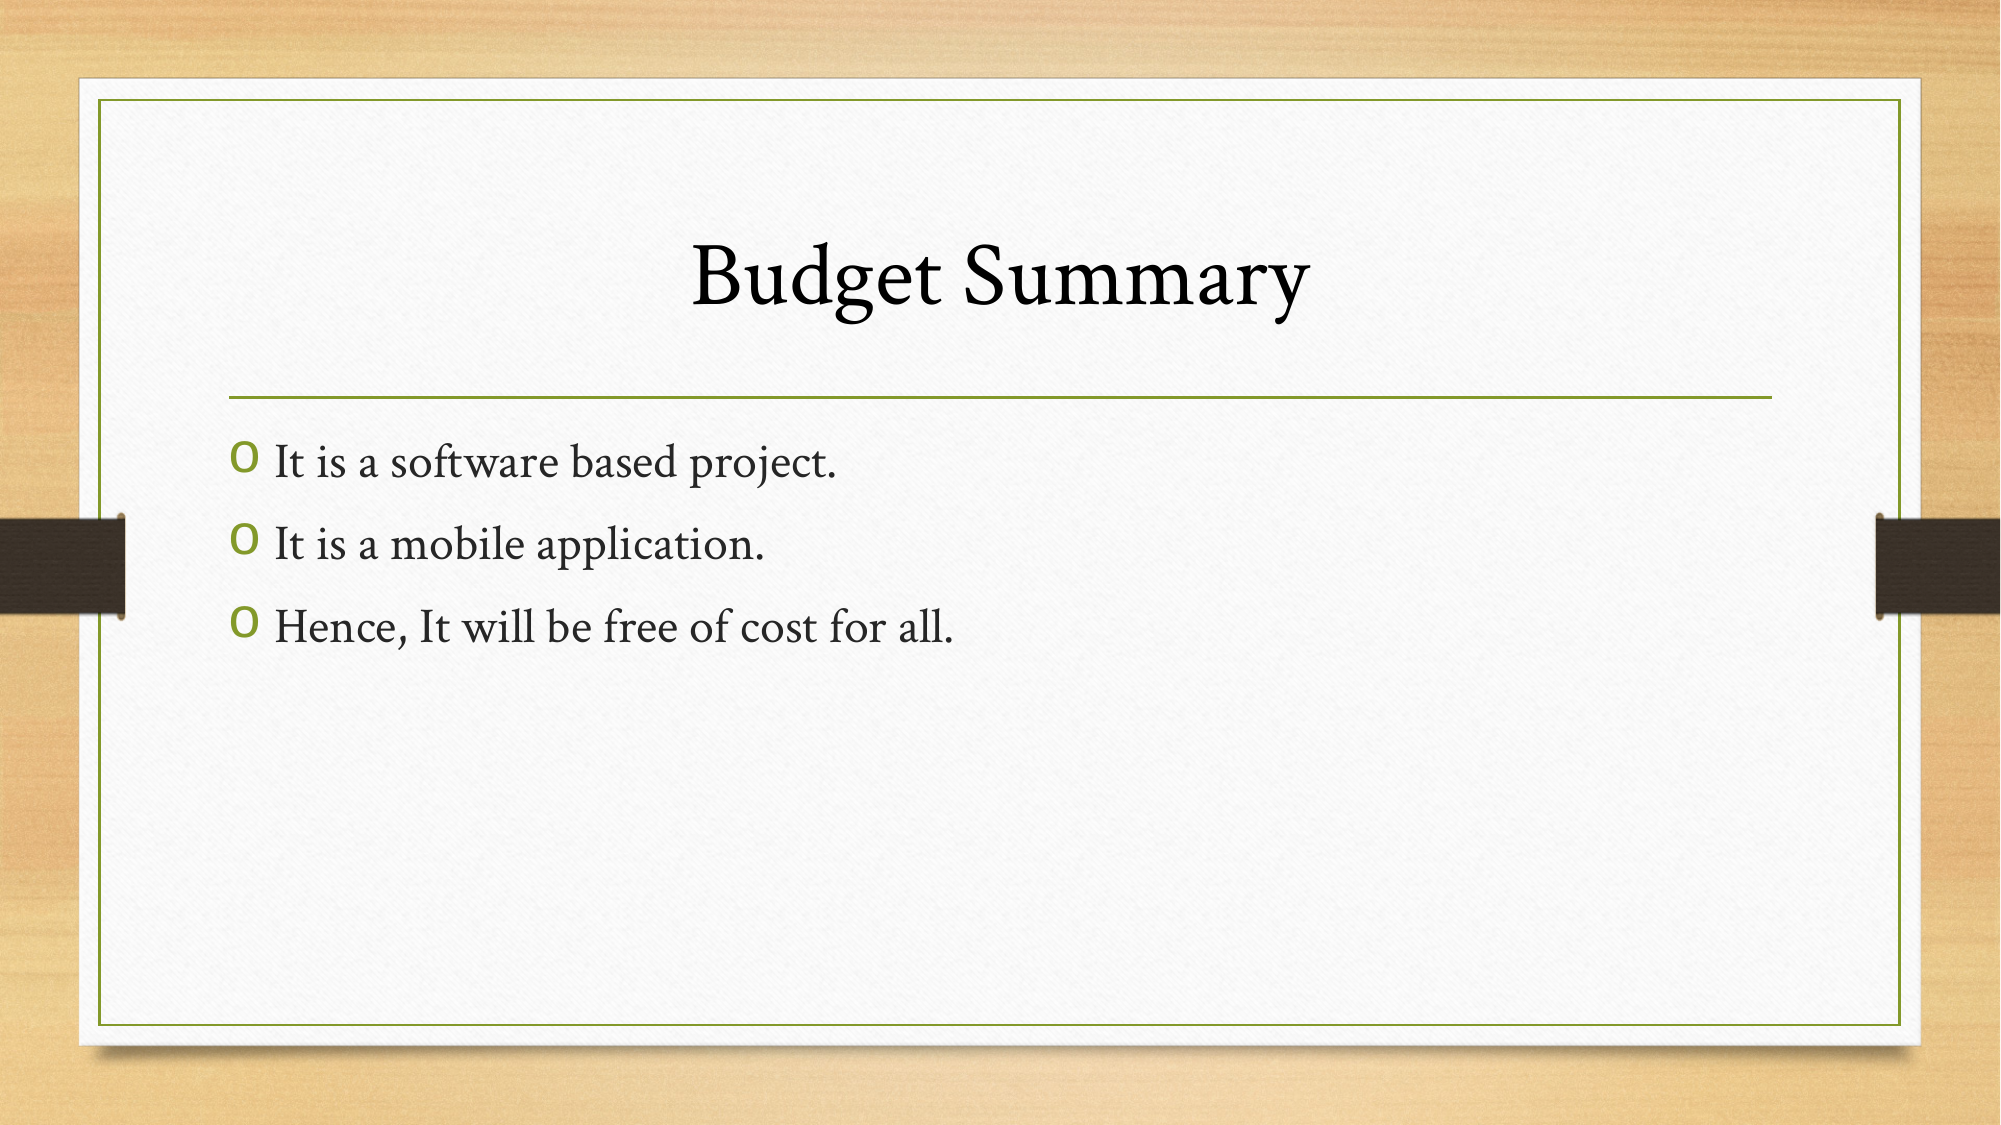

# Budget Summary
It is a software based project.
It is a mobile application.
Hence, It will be free of cost for all.